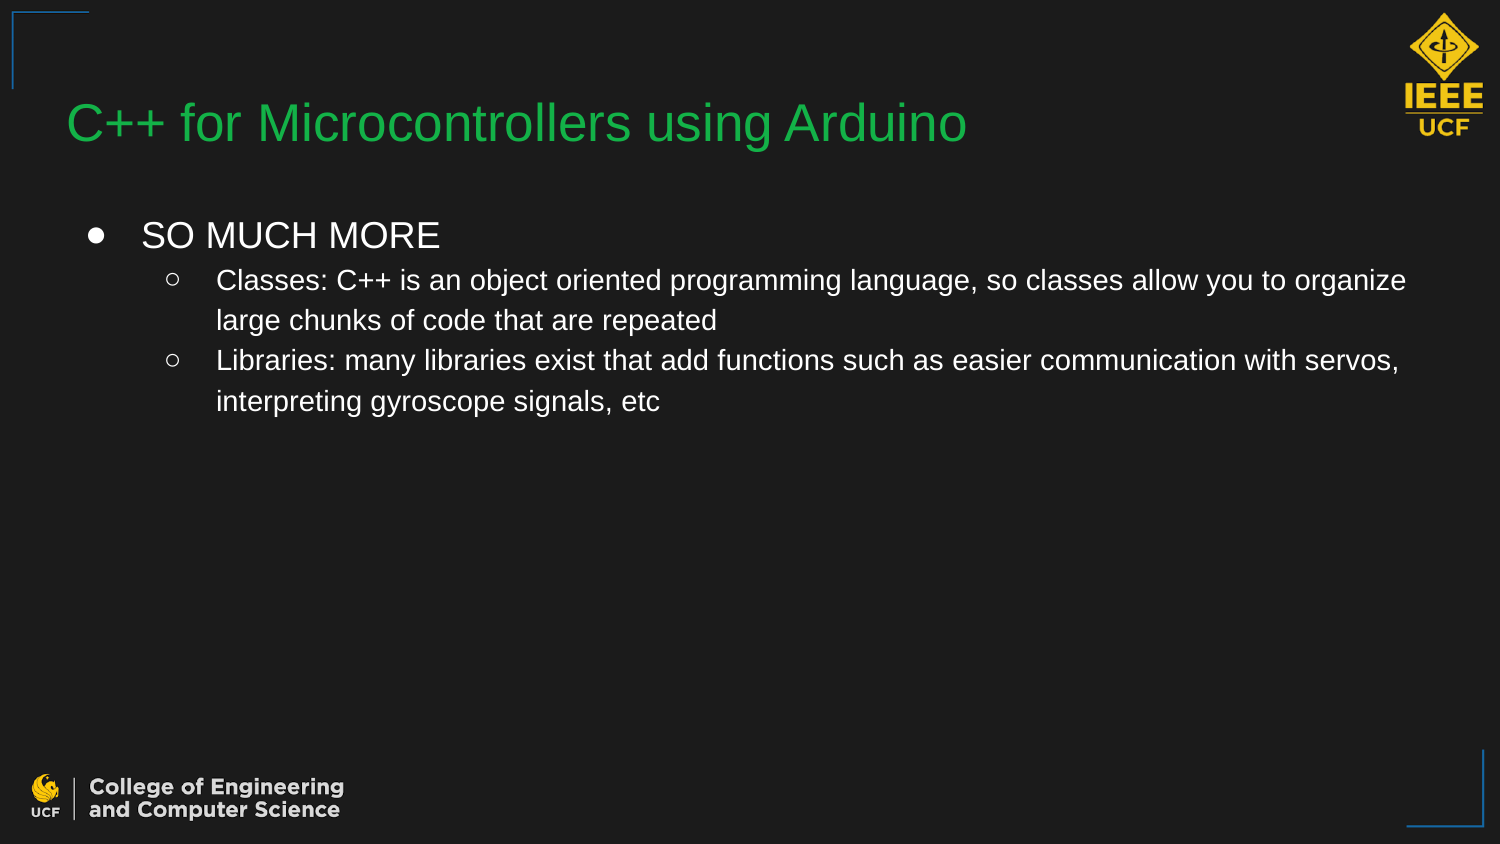

# C++ for Microcontrollers using Arduino

SO MUCH MORE
Classes: C++ is an object oriented programming language, so classes allow you to organize large chunks of code that are repeated
Libraries: many libraries exist that add functions such as easier communication with servos, interpreting gyroscope signals, etc